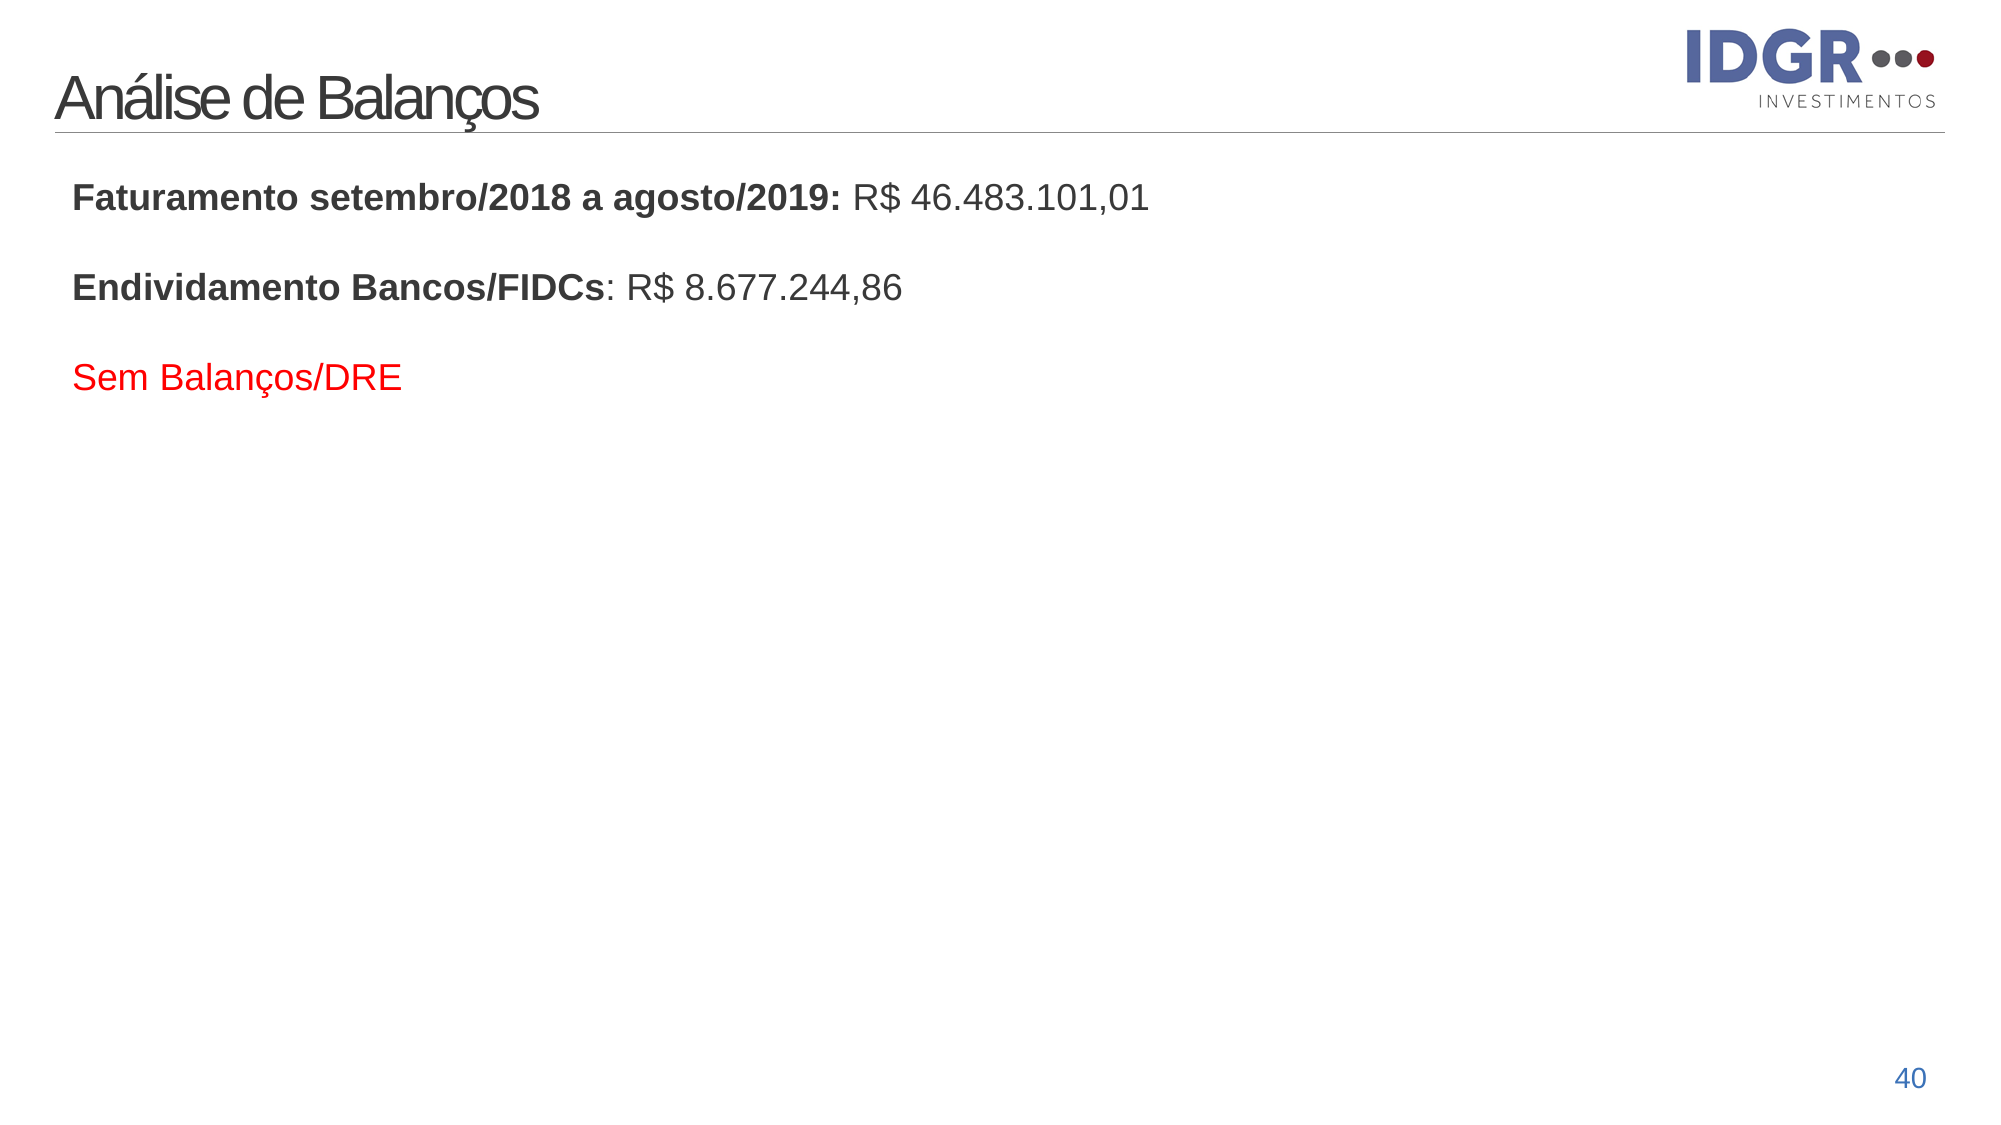

# Análise de Balanços

Faturamento setembro/2018 a agosto/2019: R$ 46.483.101,01

Endividamento Bancos/FIDCs: R$ 8.677.244,86

Sem Balanços/DRE